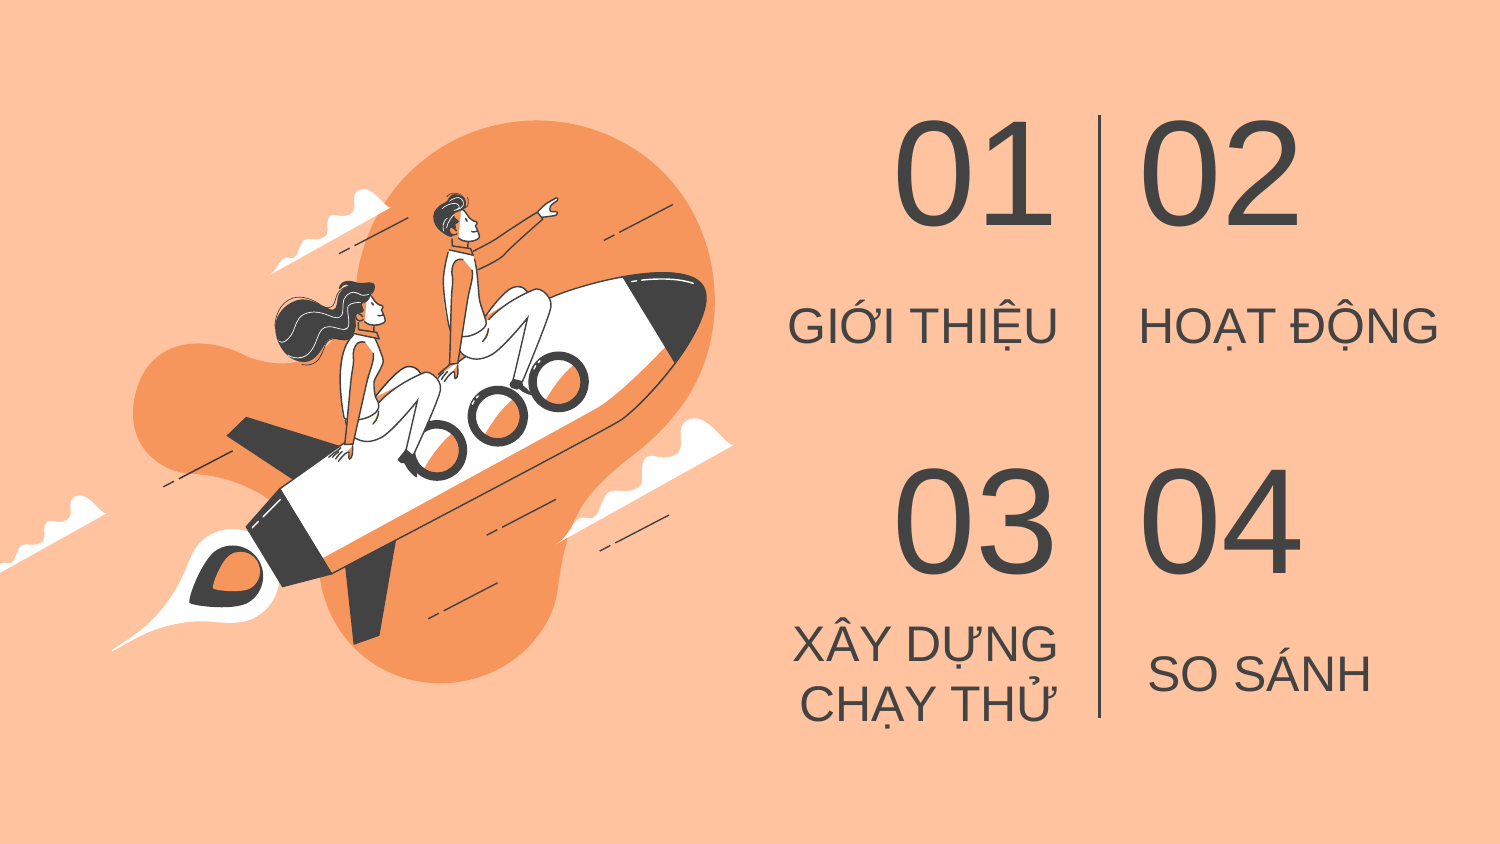

01
02

HOẠT ĐỘNG
# GIỚI THIỆU
03
04
XÂY DỰNG
CHẠY THỬ
SO SÁNH